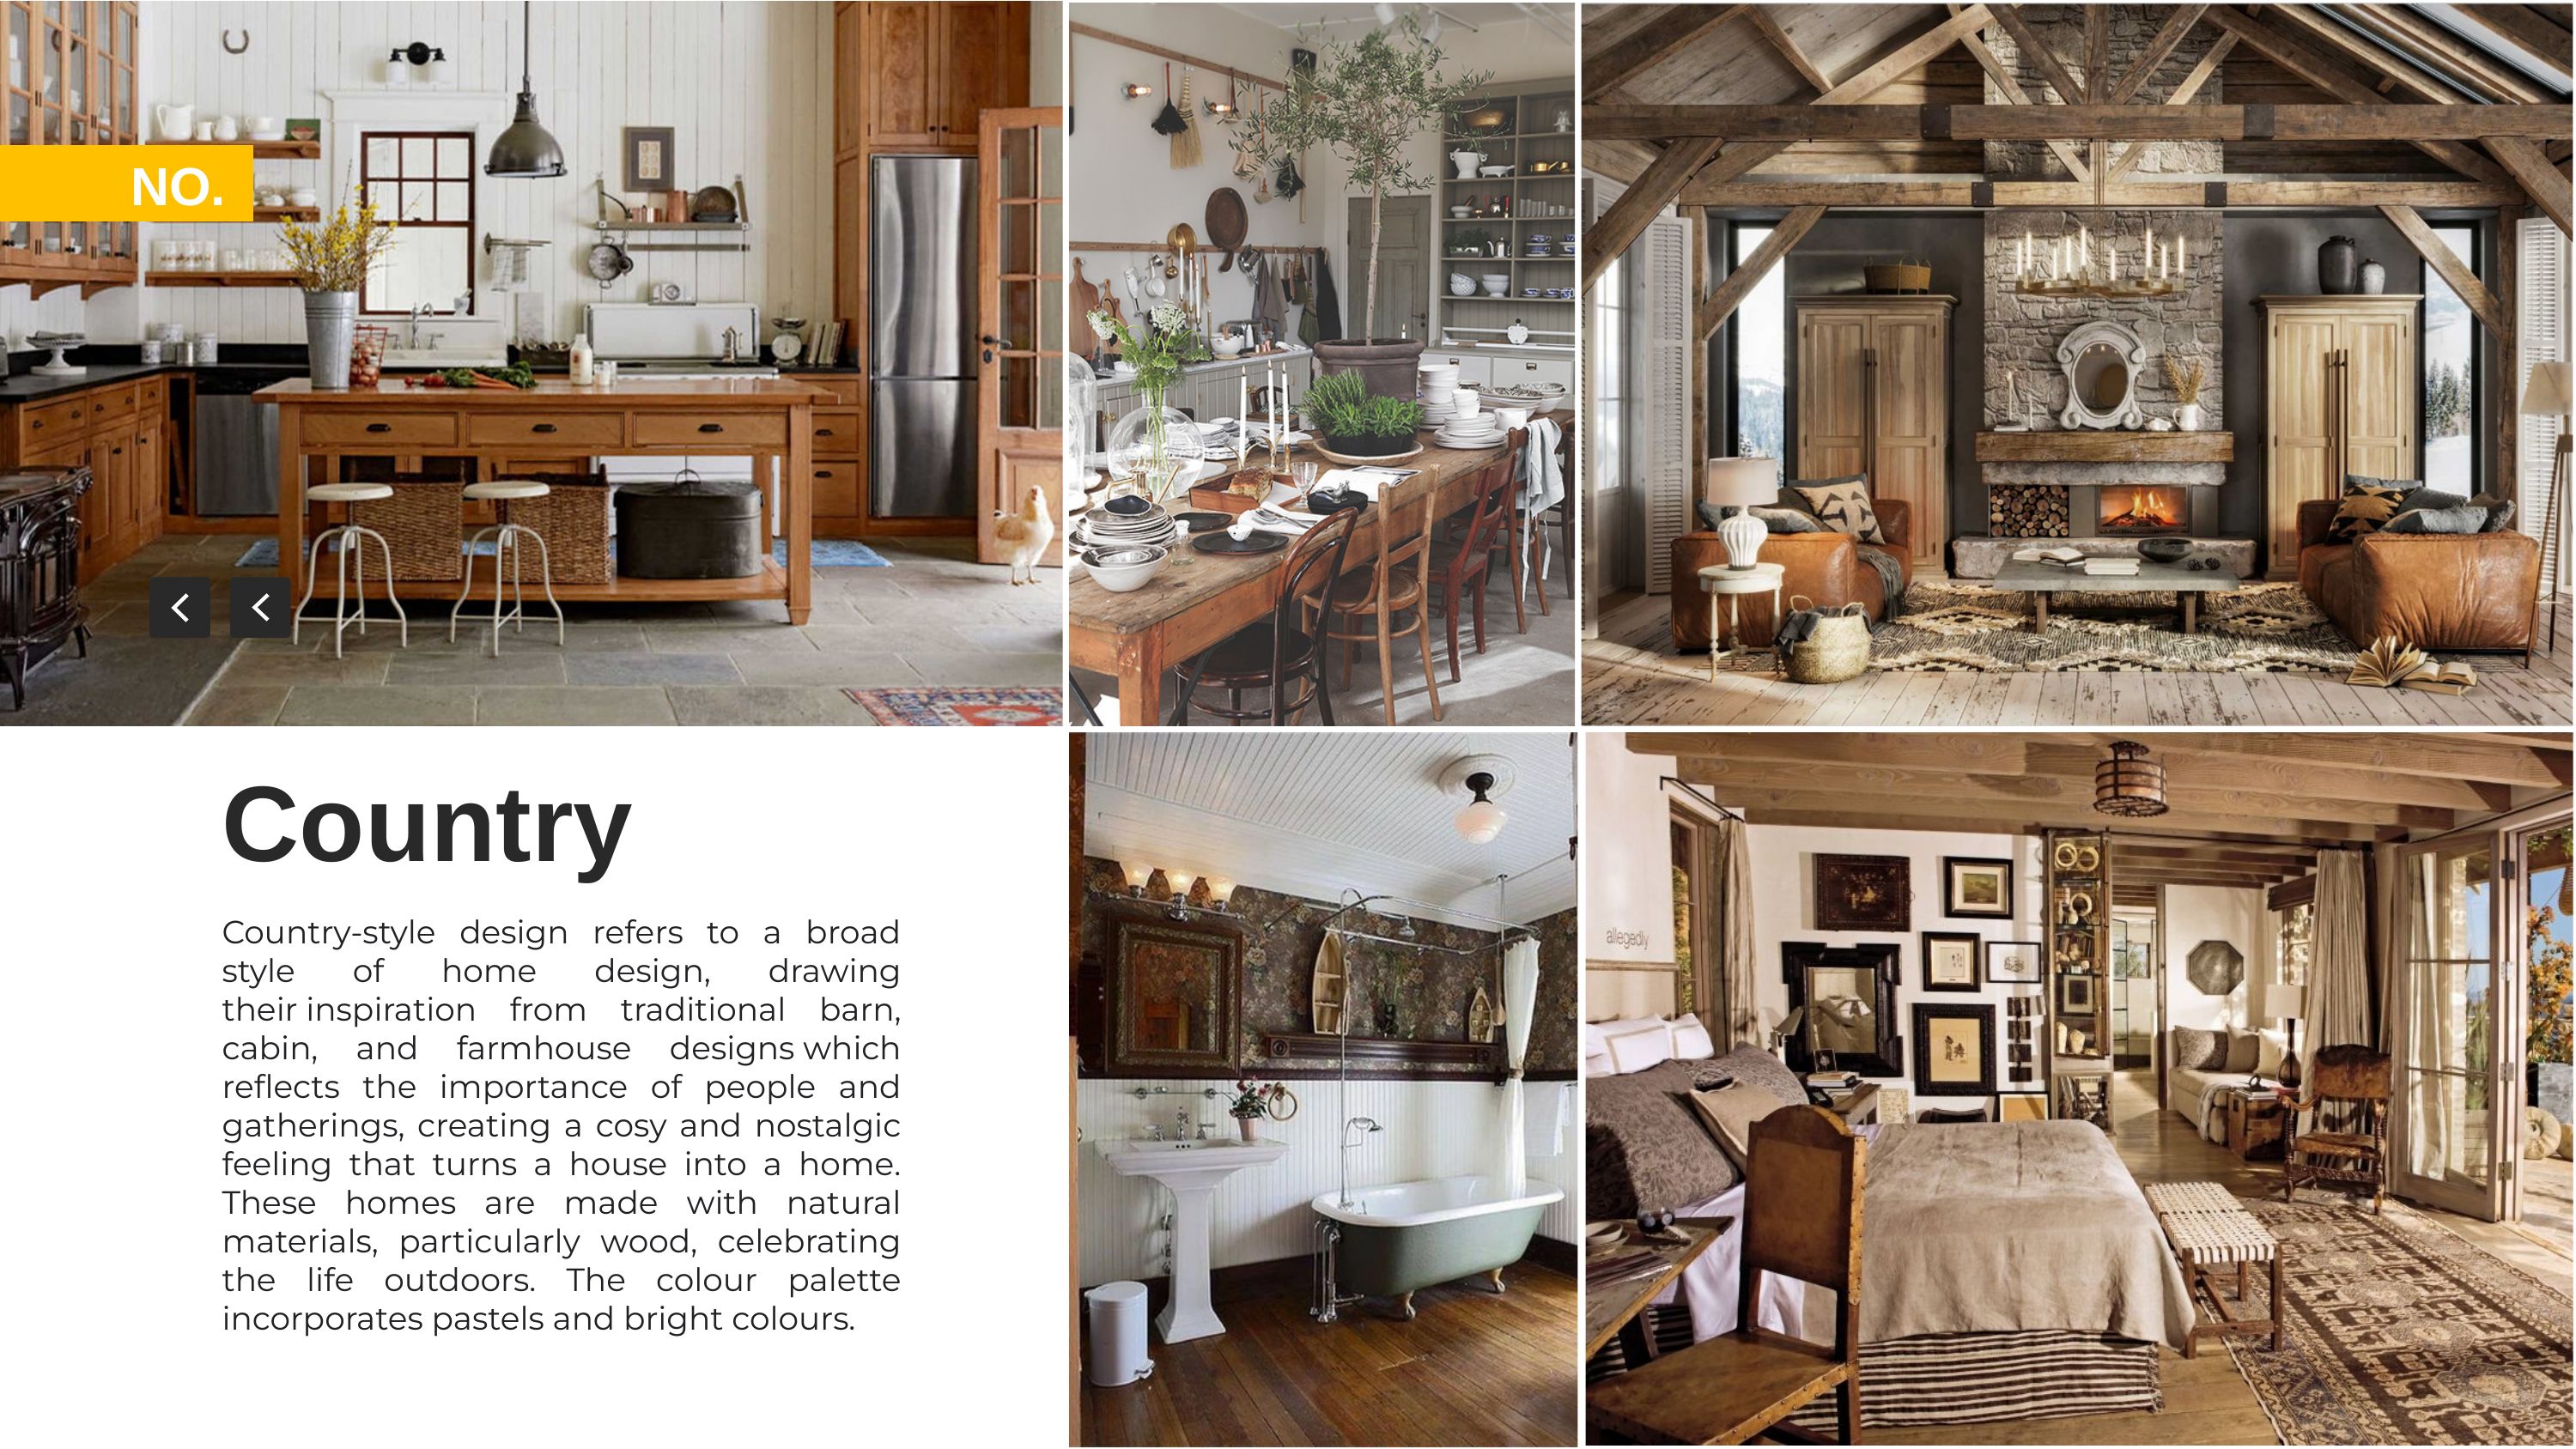

NO.

Country

Country-style design refers to a broad style of home design, drawing their inspiration from traditional barn, cabin, and farmhouse designs which reflects the importance of people and gatherings, creating a cosy and nostalgic feeling that turns a house into a home. These homes are made with natural materials, particularly wood, celebrating the life outdoors. The colour palette incorporates pastels and bright colours.